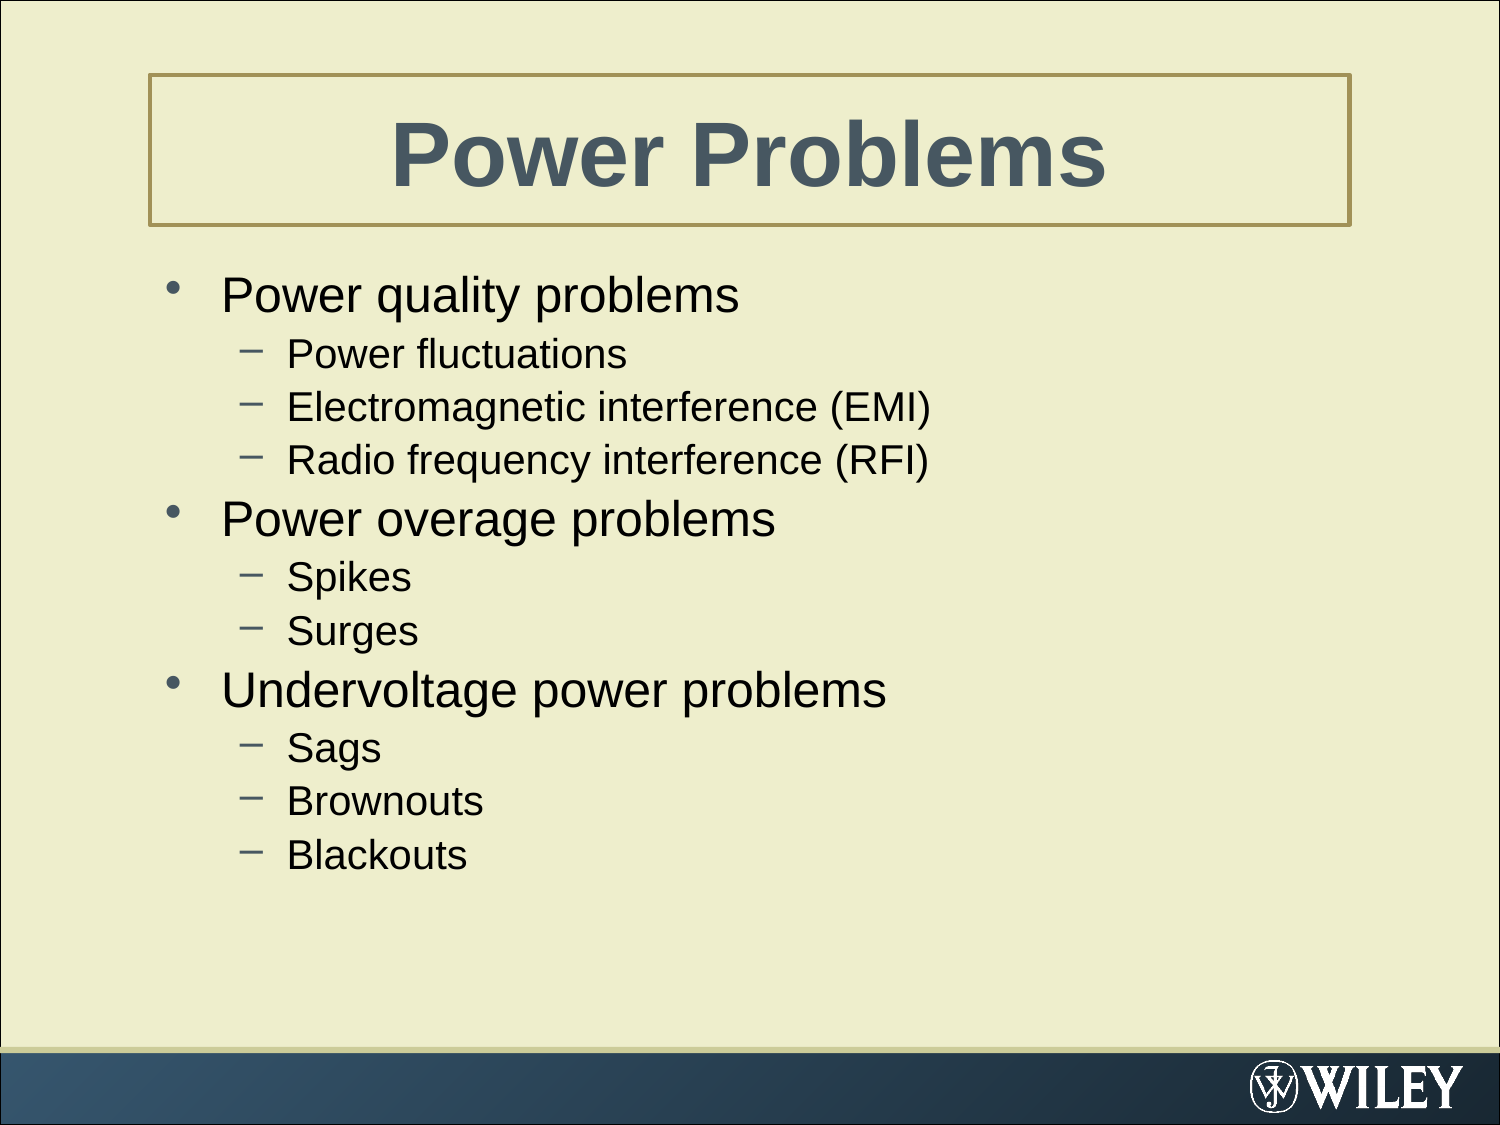

# Power Problems
Power quality problems
Power fluctuations
Electromagnetic interference (EMI)
Radio frequency interference (RFI)
Power overage problems
Spikes
Surges
Undervoltage power problems
Sags
Brownouts
Blackouts